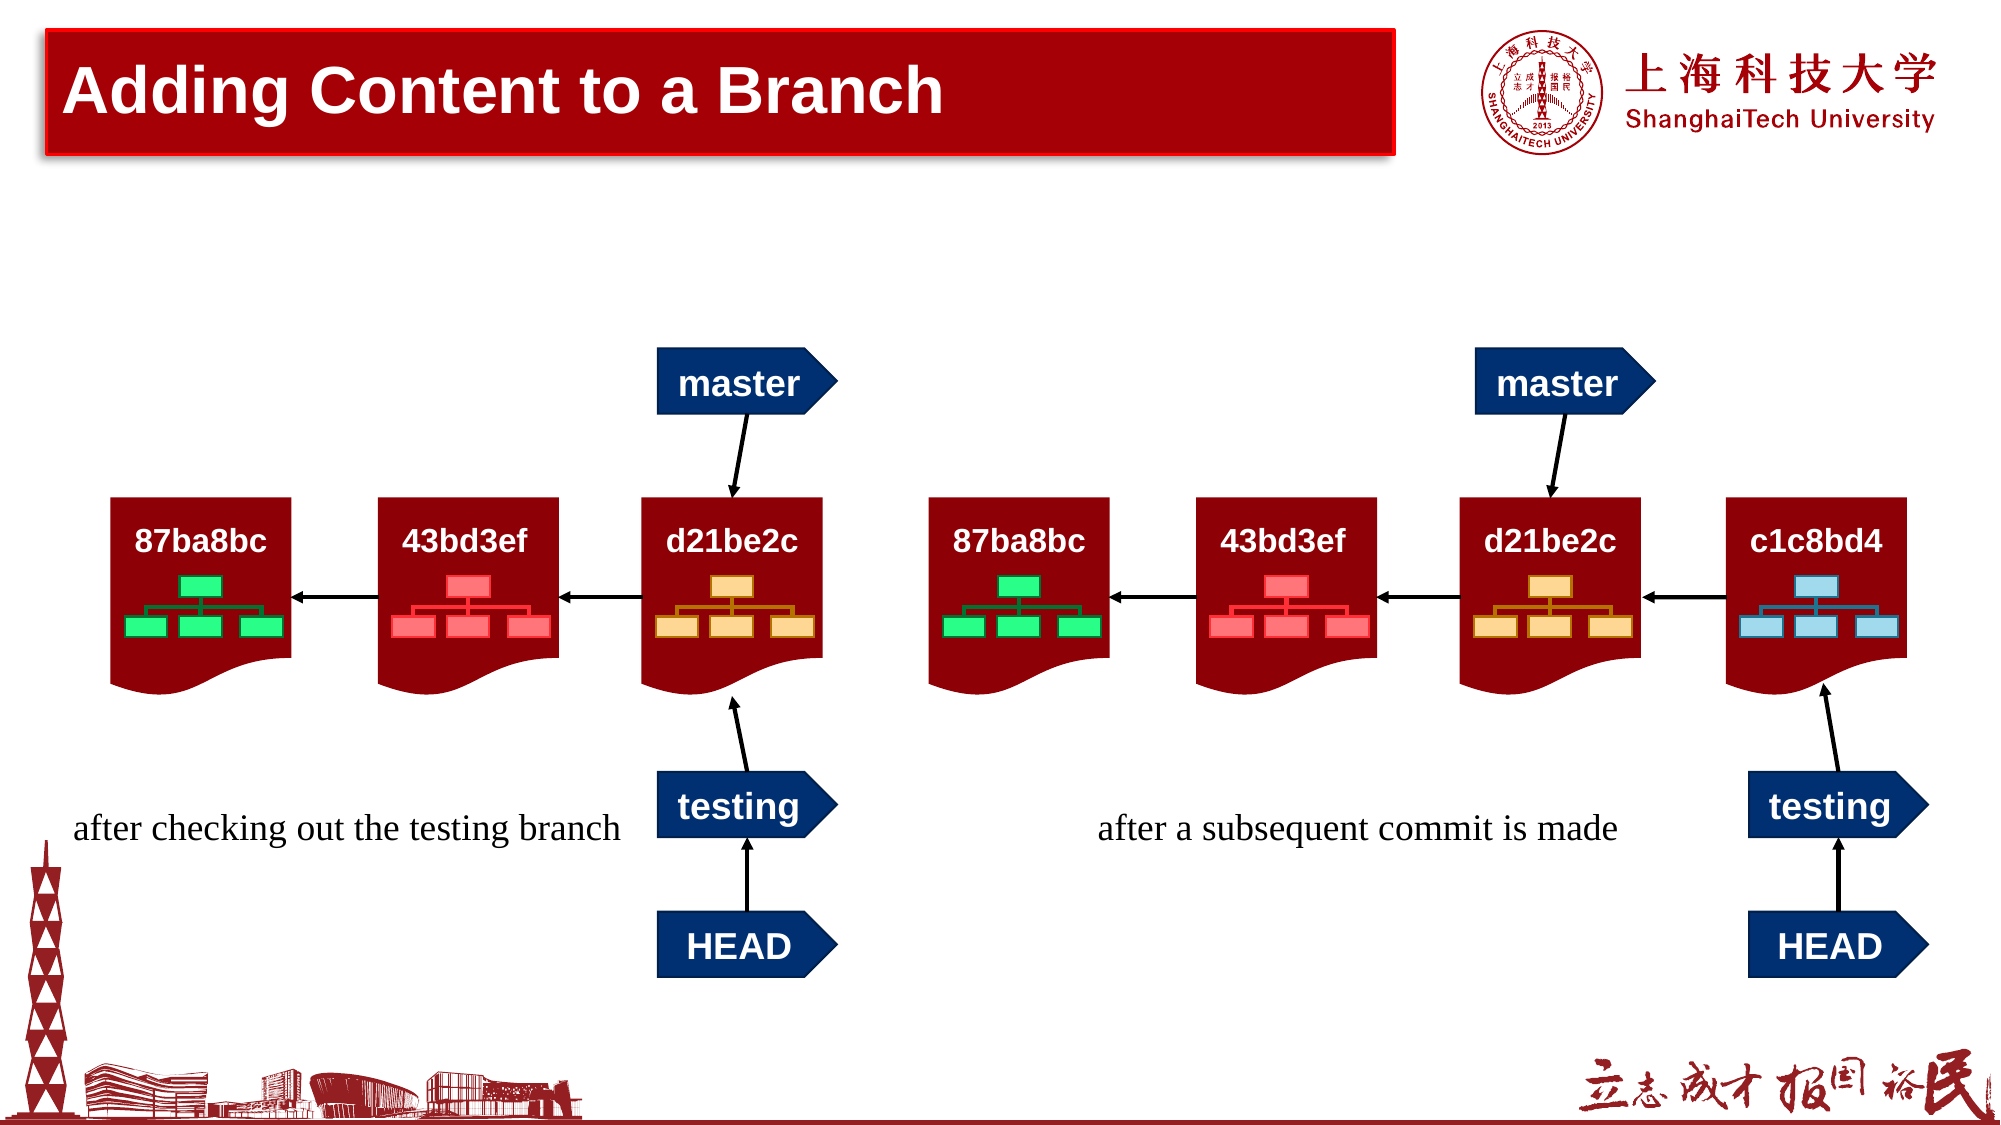

# Adding Content to a Branch
master
master

87ba8bc
43bd3ef
d21be2c
87ba8bc
43bd3ef
d21be2c
c1c8bd4

testing
testing
after checking out the testing branch
after a subsequent commit is made
HEAD
HEAD